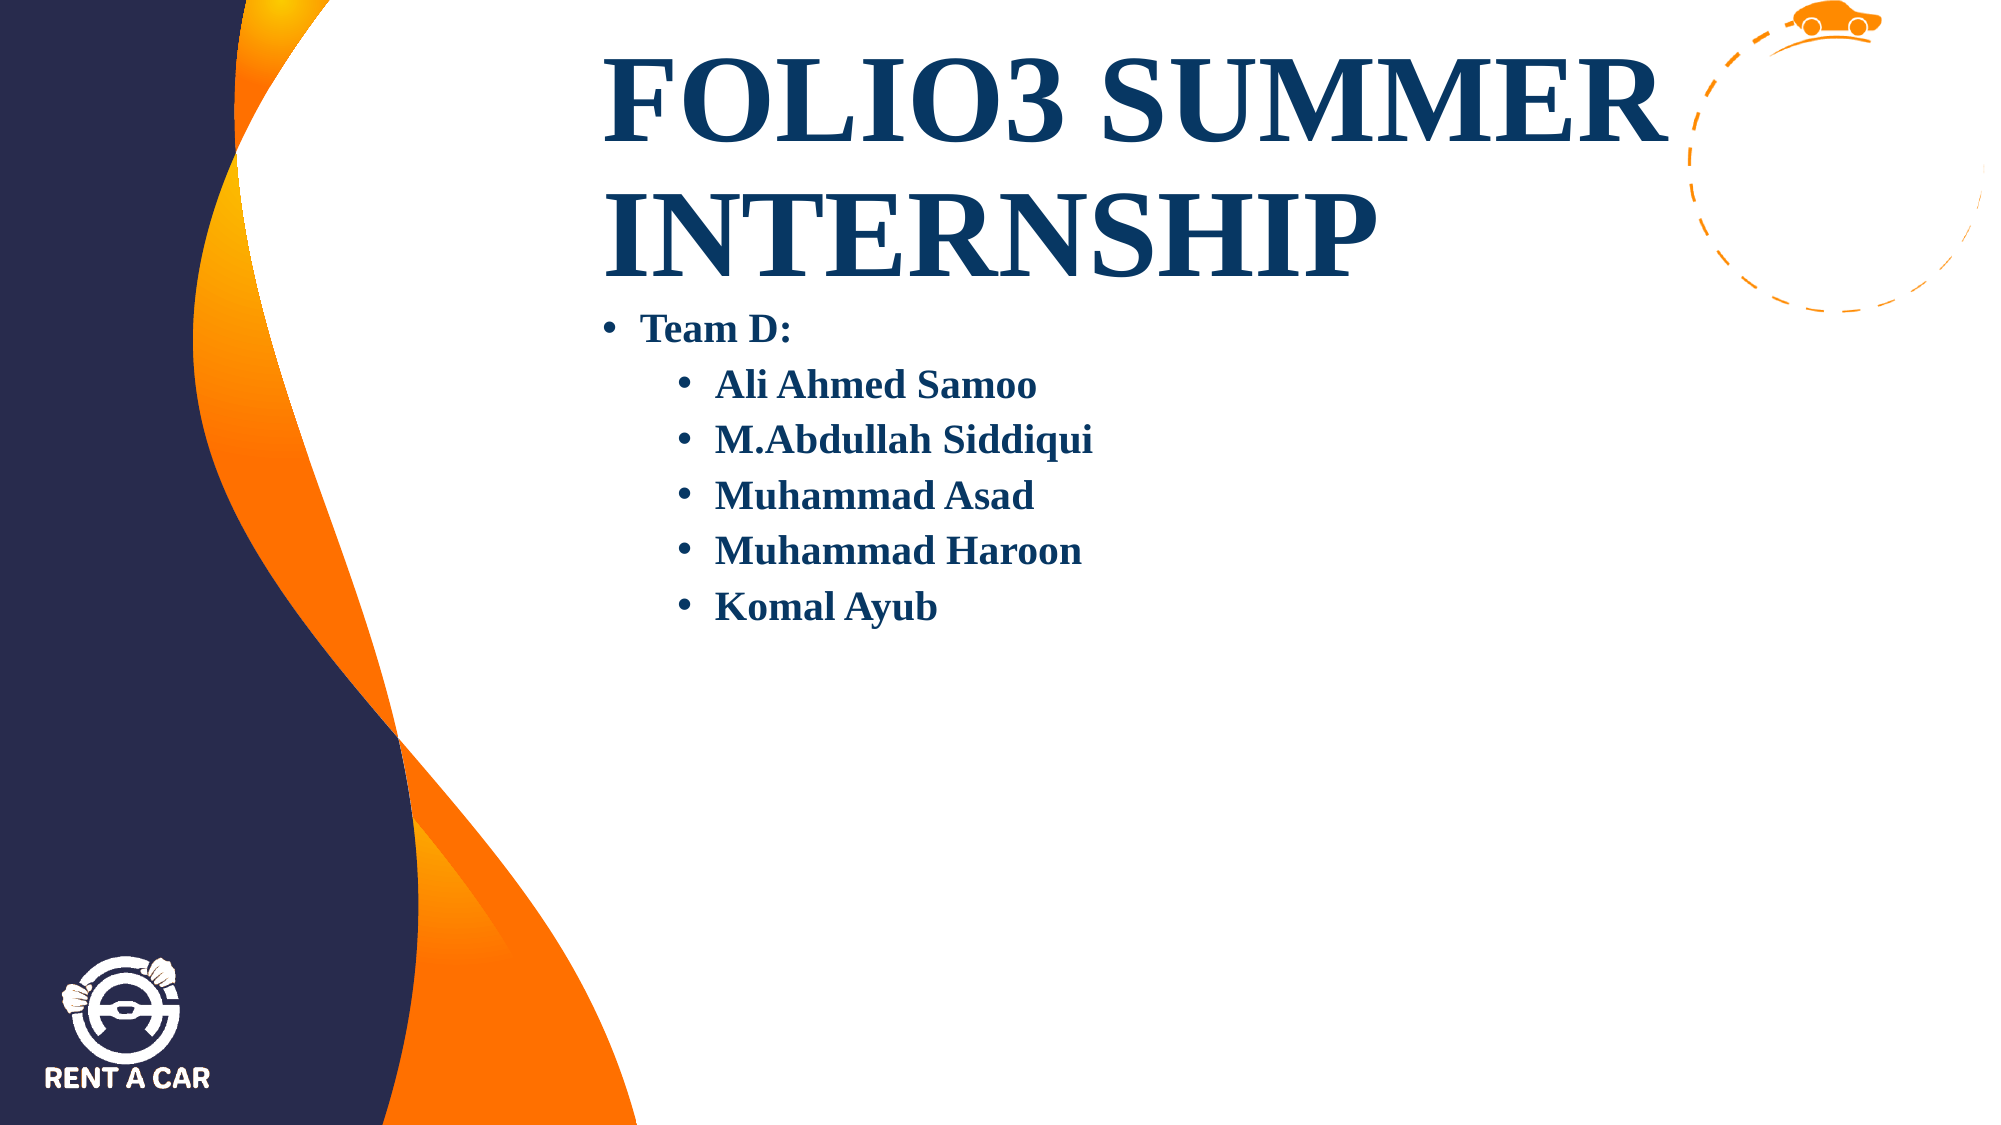

# FOLIO3 SUMMER INTERNSHIP
Team D:
Ali Ahmed Samoo
M.Abdullah Siddiqui
Muhammad Asad
Muhammad Haroon
Komal Ayub